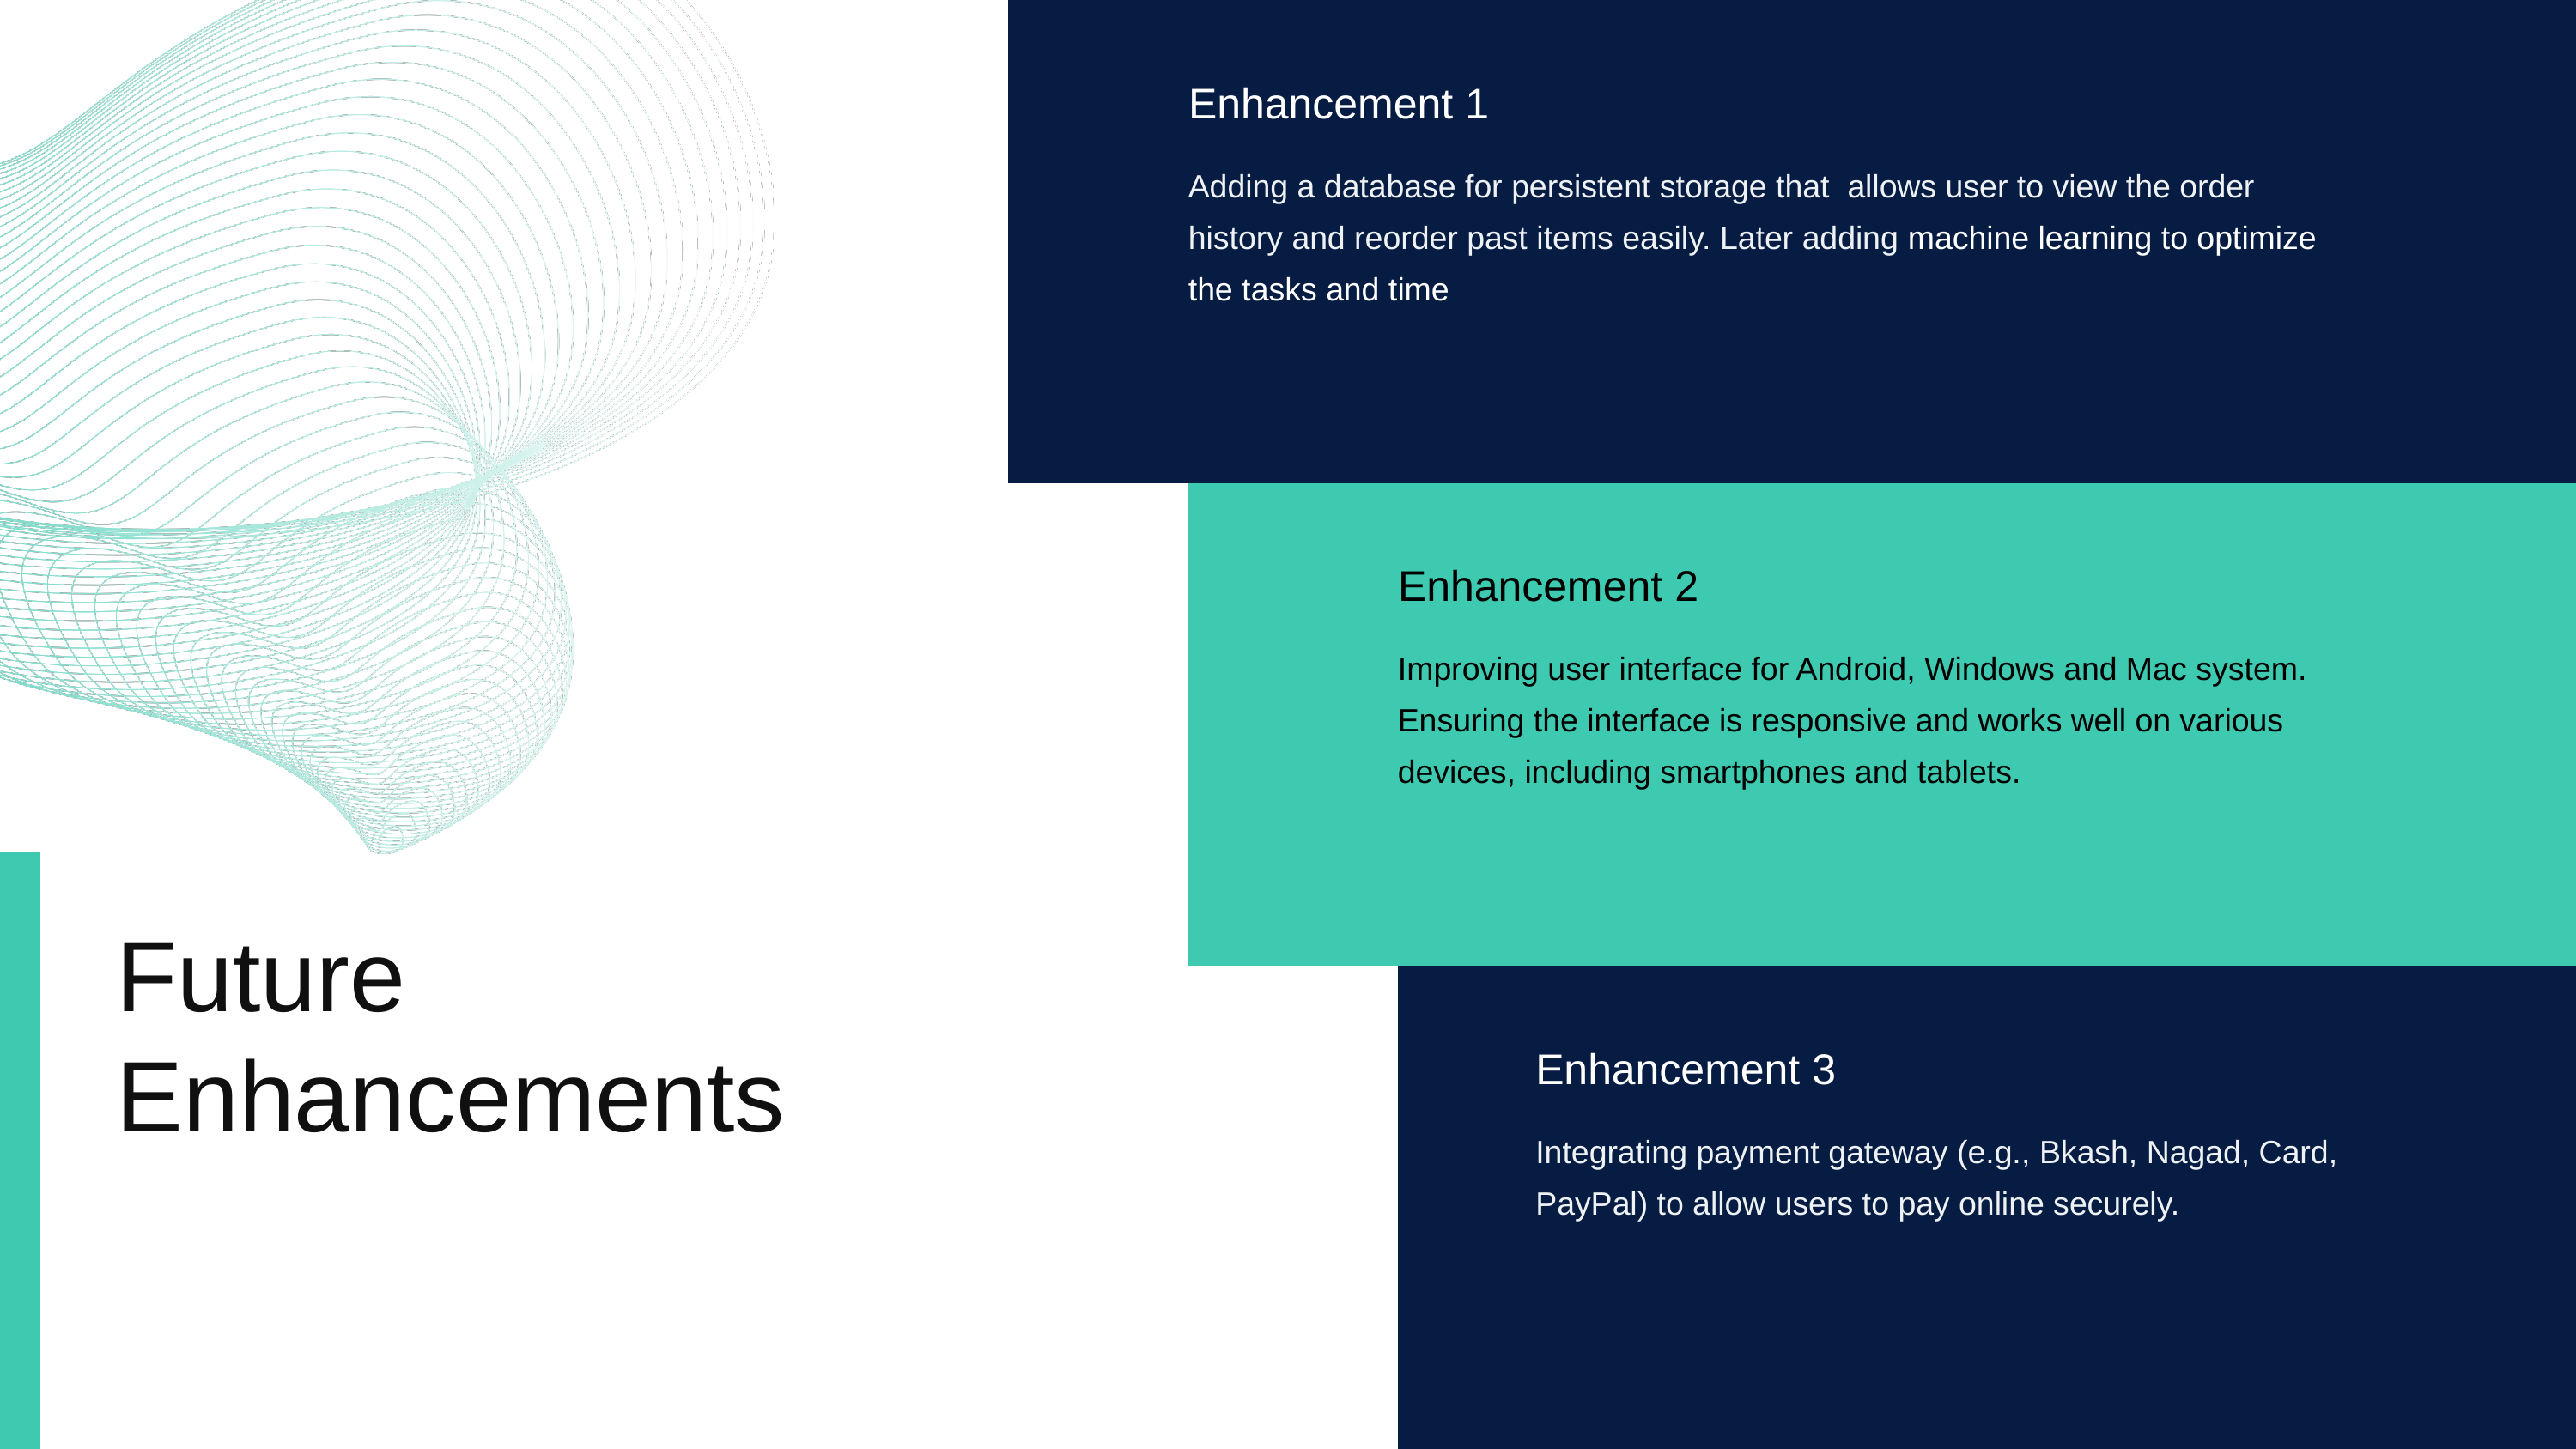

Enhancement 1
Adding a database for persistent storage that  allows user to view the order history and reorder past items easily. Later adding machine learning to optimize the tasks and time

Enhancement 2
Improving user interface for Android, Windows and Mac system. Ensuring the interface is responsive and works well on various devices, including smartphones and tablets.

Future Enhancements

Enhancement 3
Integrating payment gateway (e.g., Bkash, Nagad, Card, PayPal) to allow users to pay online securely.